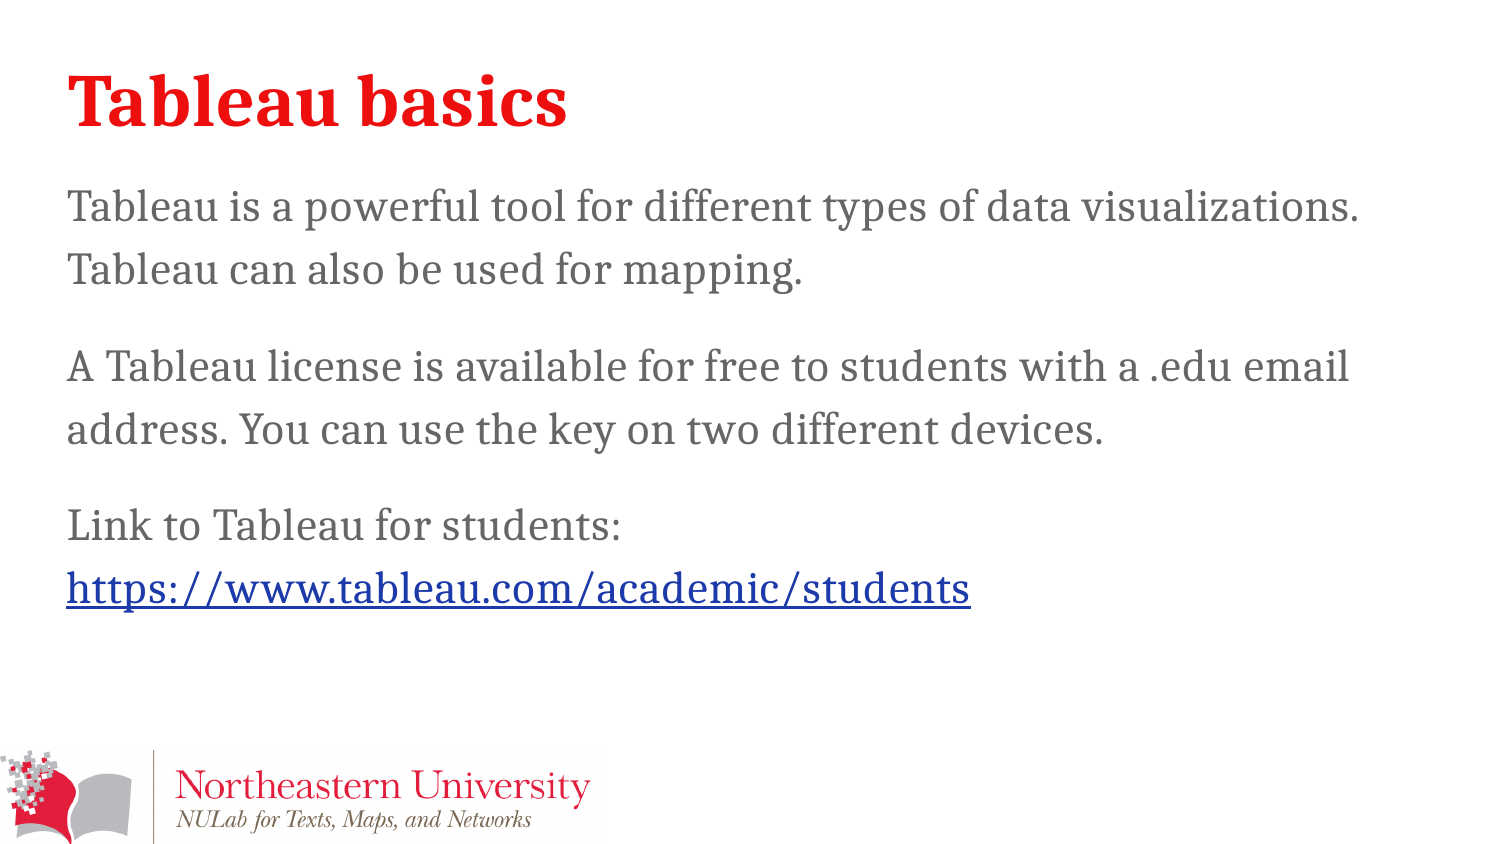

# Tableau basics
Tableau is a powerful tool for different types of data visualizations.
Tableau can also be used for mapping.
A Tableau license is available for free to students with a .edu email address. You can use the key on two different devices.
Link to Tableau for students: https://www.tableau.com/academic/students